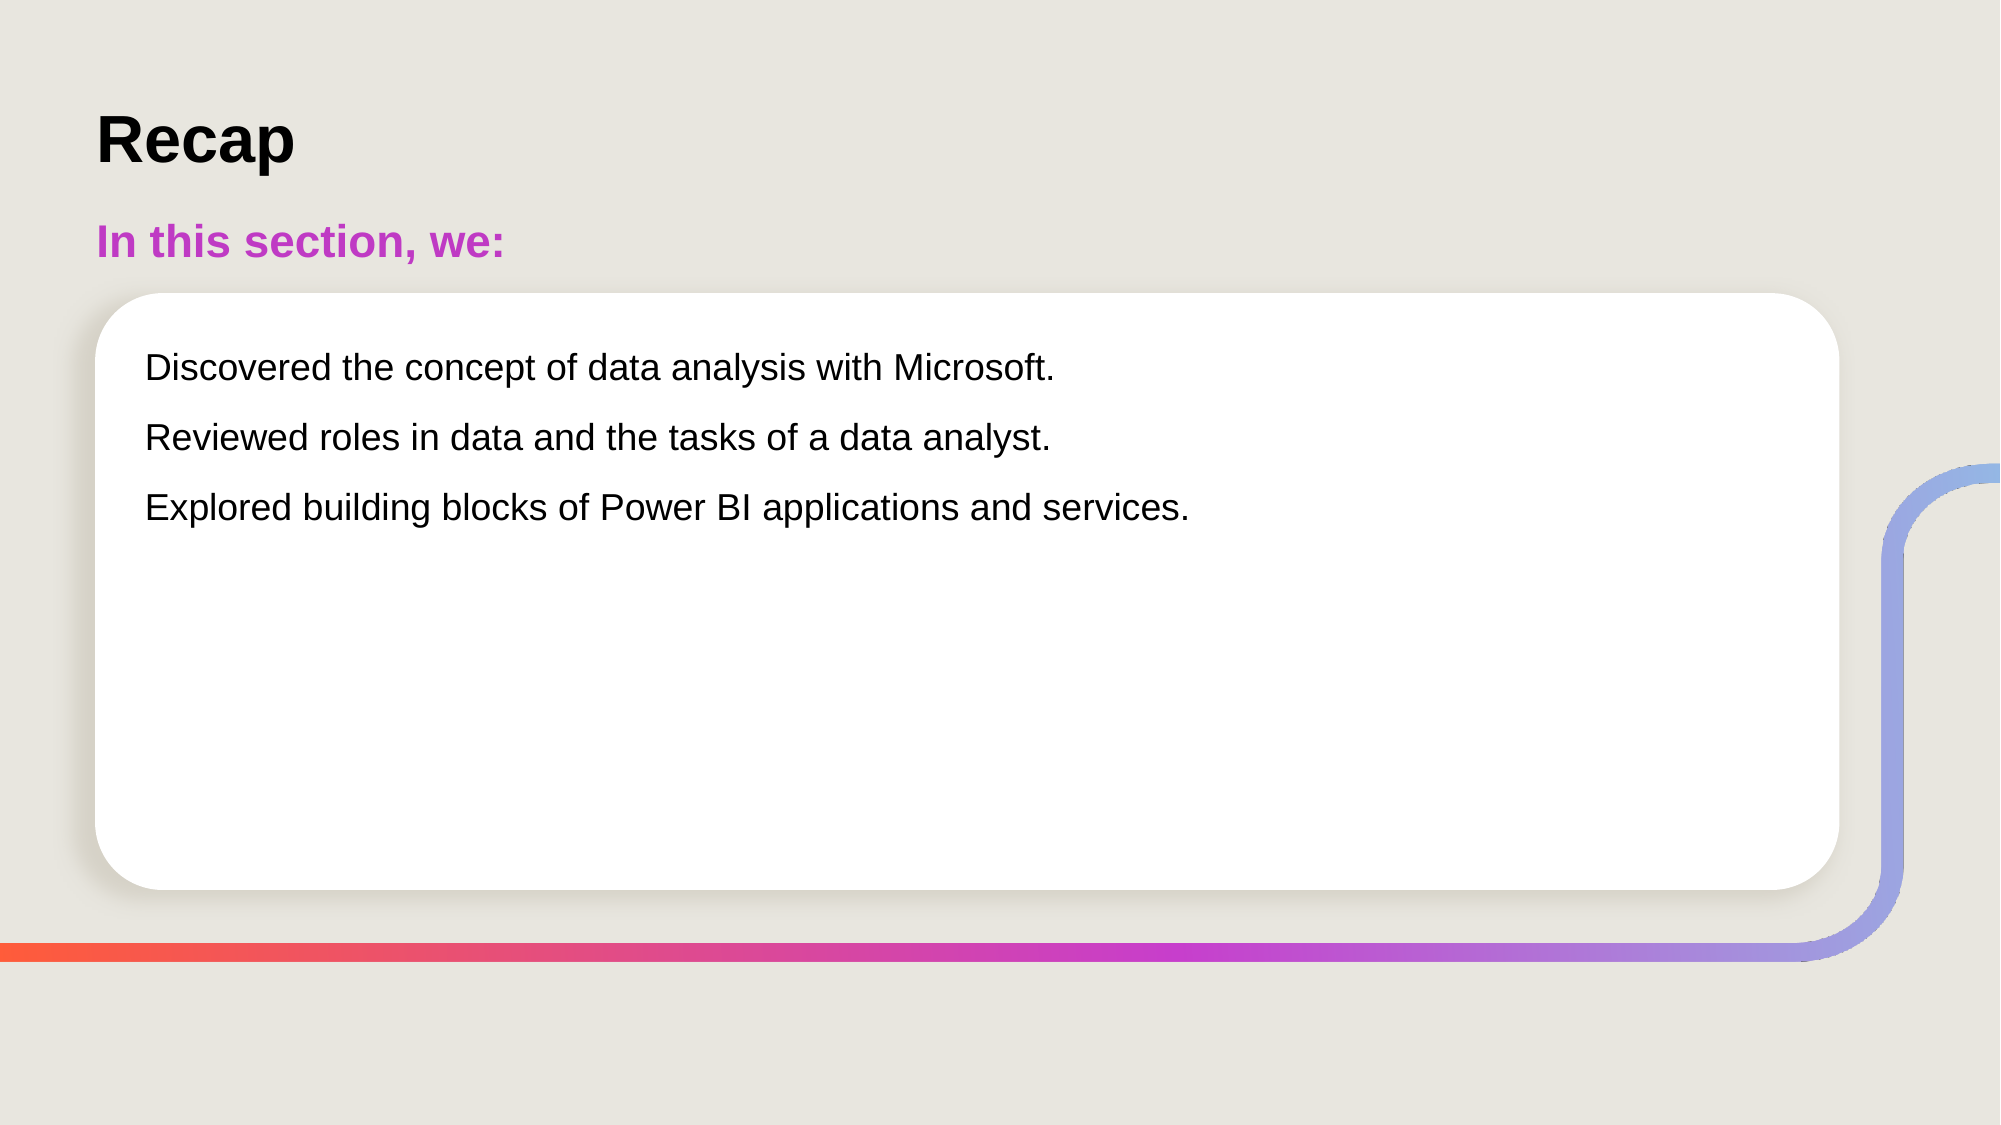

# Recap
In this section, we:
Discovered the concept of data analysis with Microsoft.
Reviewed roles in data and the tasks of a data analyst.
Explored building blocks of Power BI applications and services.